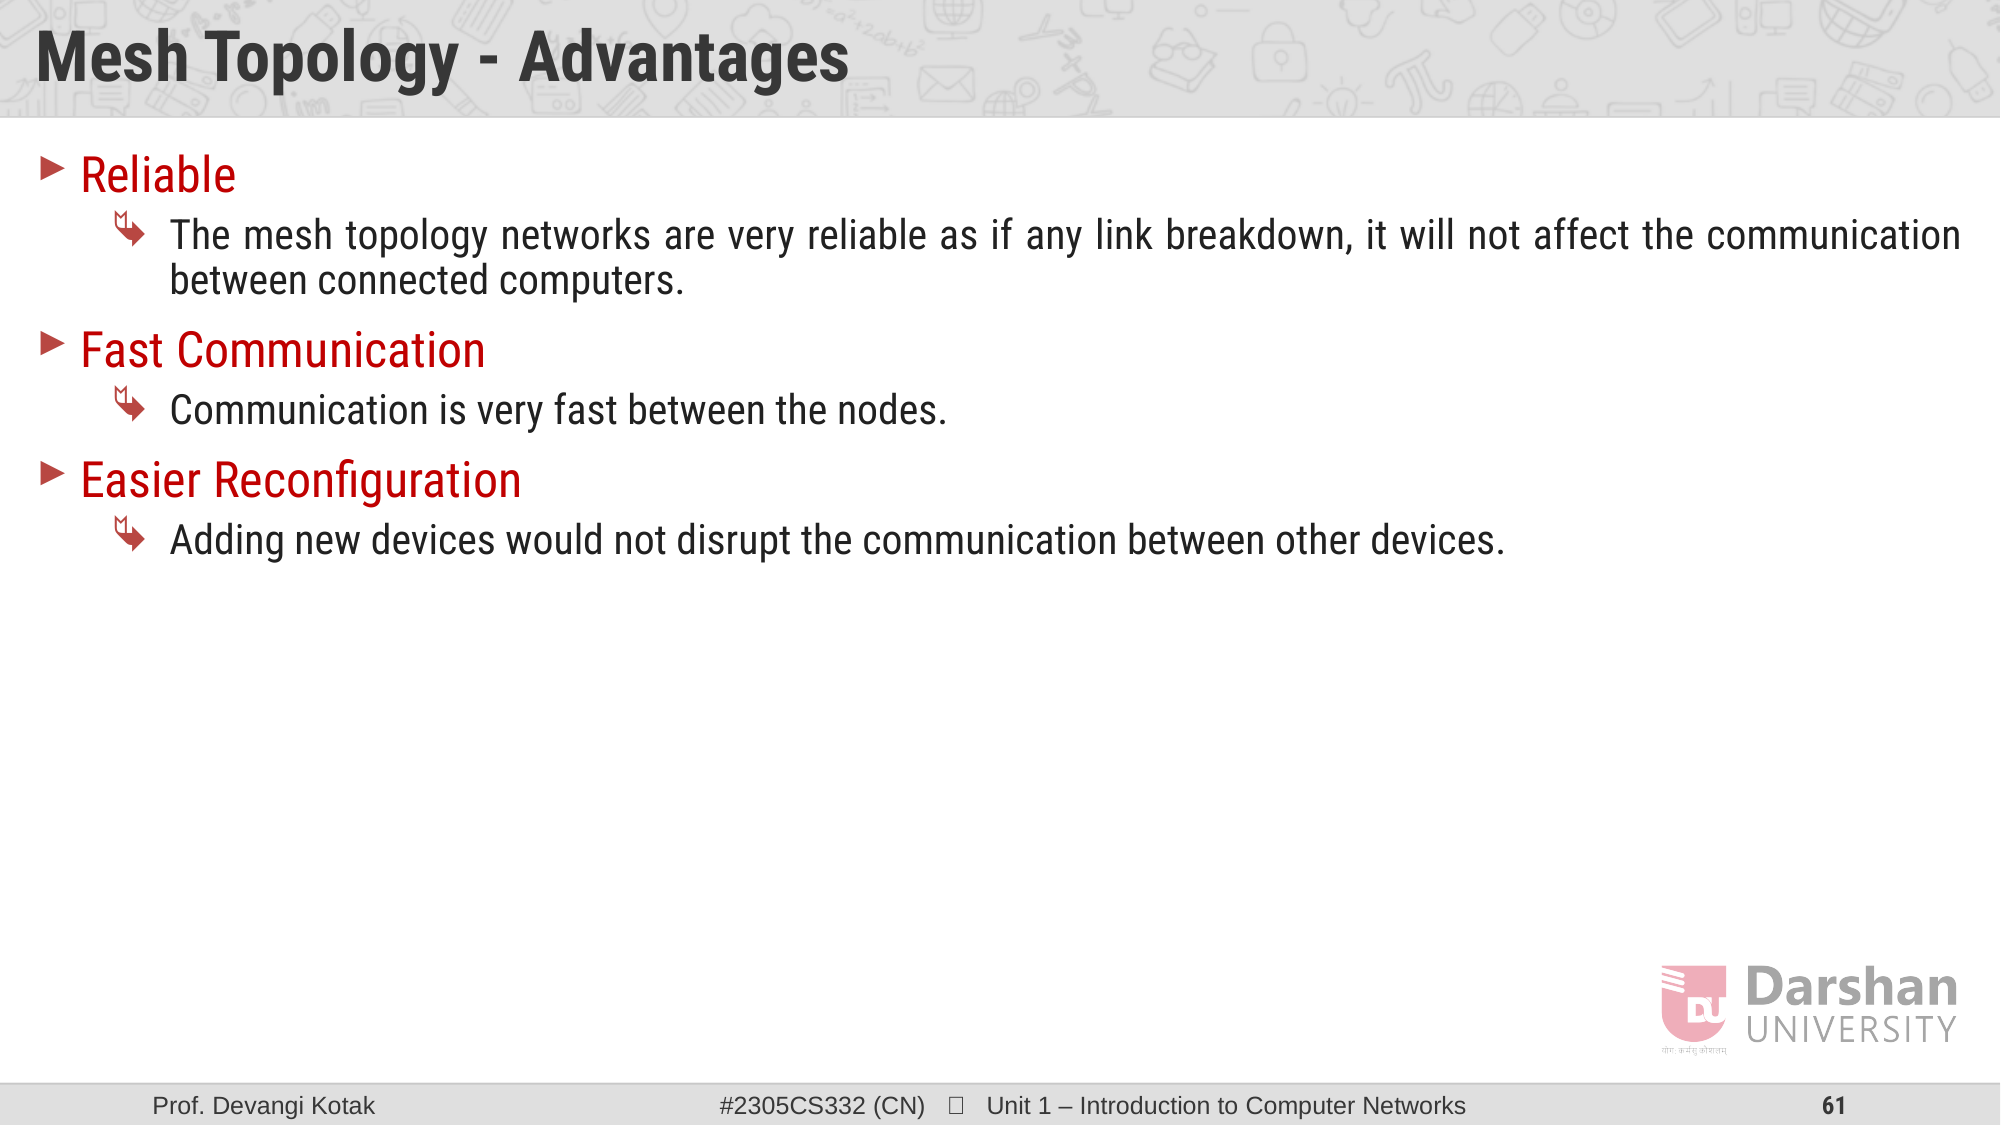

# Mesh Topology - Advantages
Reliable
The mesh topology networks are very reliable as if any link breakdown, it will not affect the communication between connected computers.
Fast Communication
Communication is very fast between the nodes.
Easier Reconfiguration
Adding new devices would not disrupt the communication between other devices.